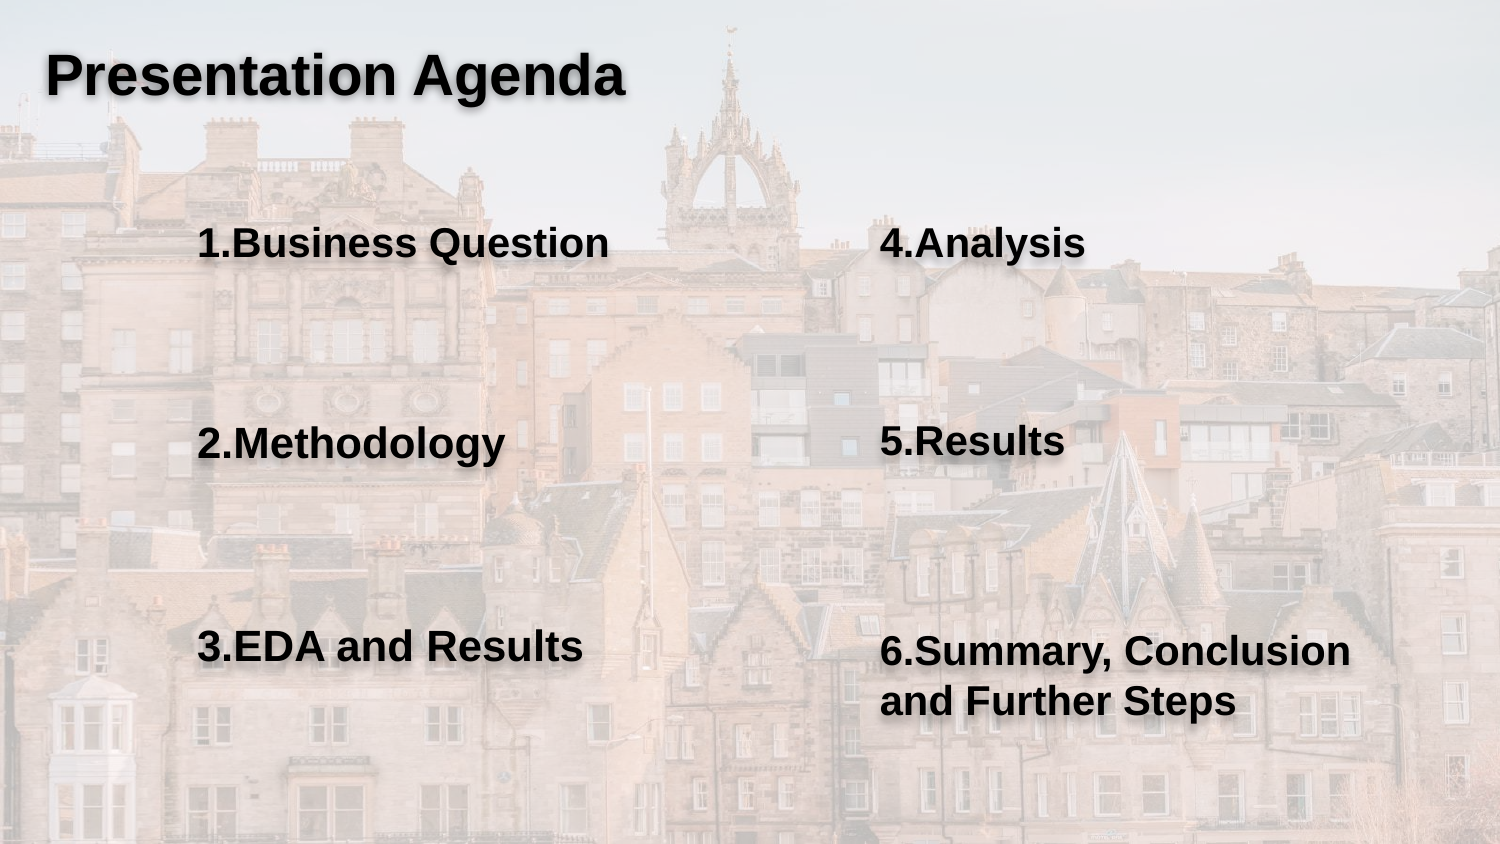

# Presentation Agenda
4.Analysis
1.Business Question

5.Results
2.Methodology

3.EDA and Results
6.Summary, Conclusion and Further Steps